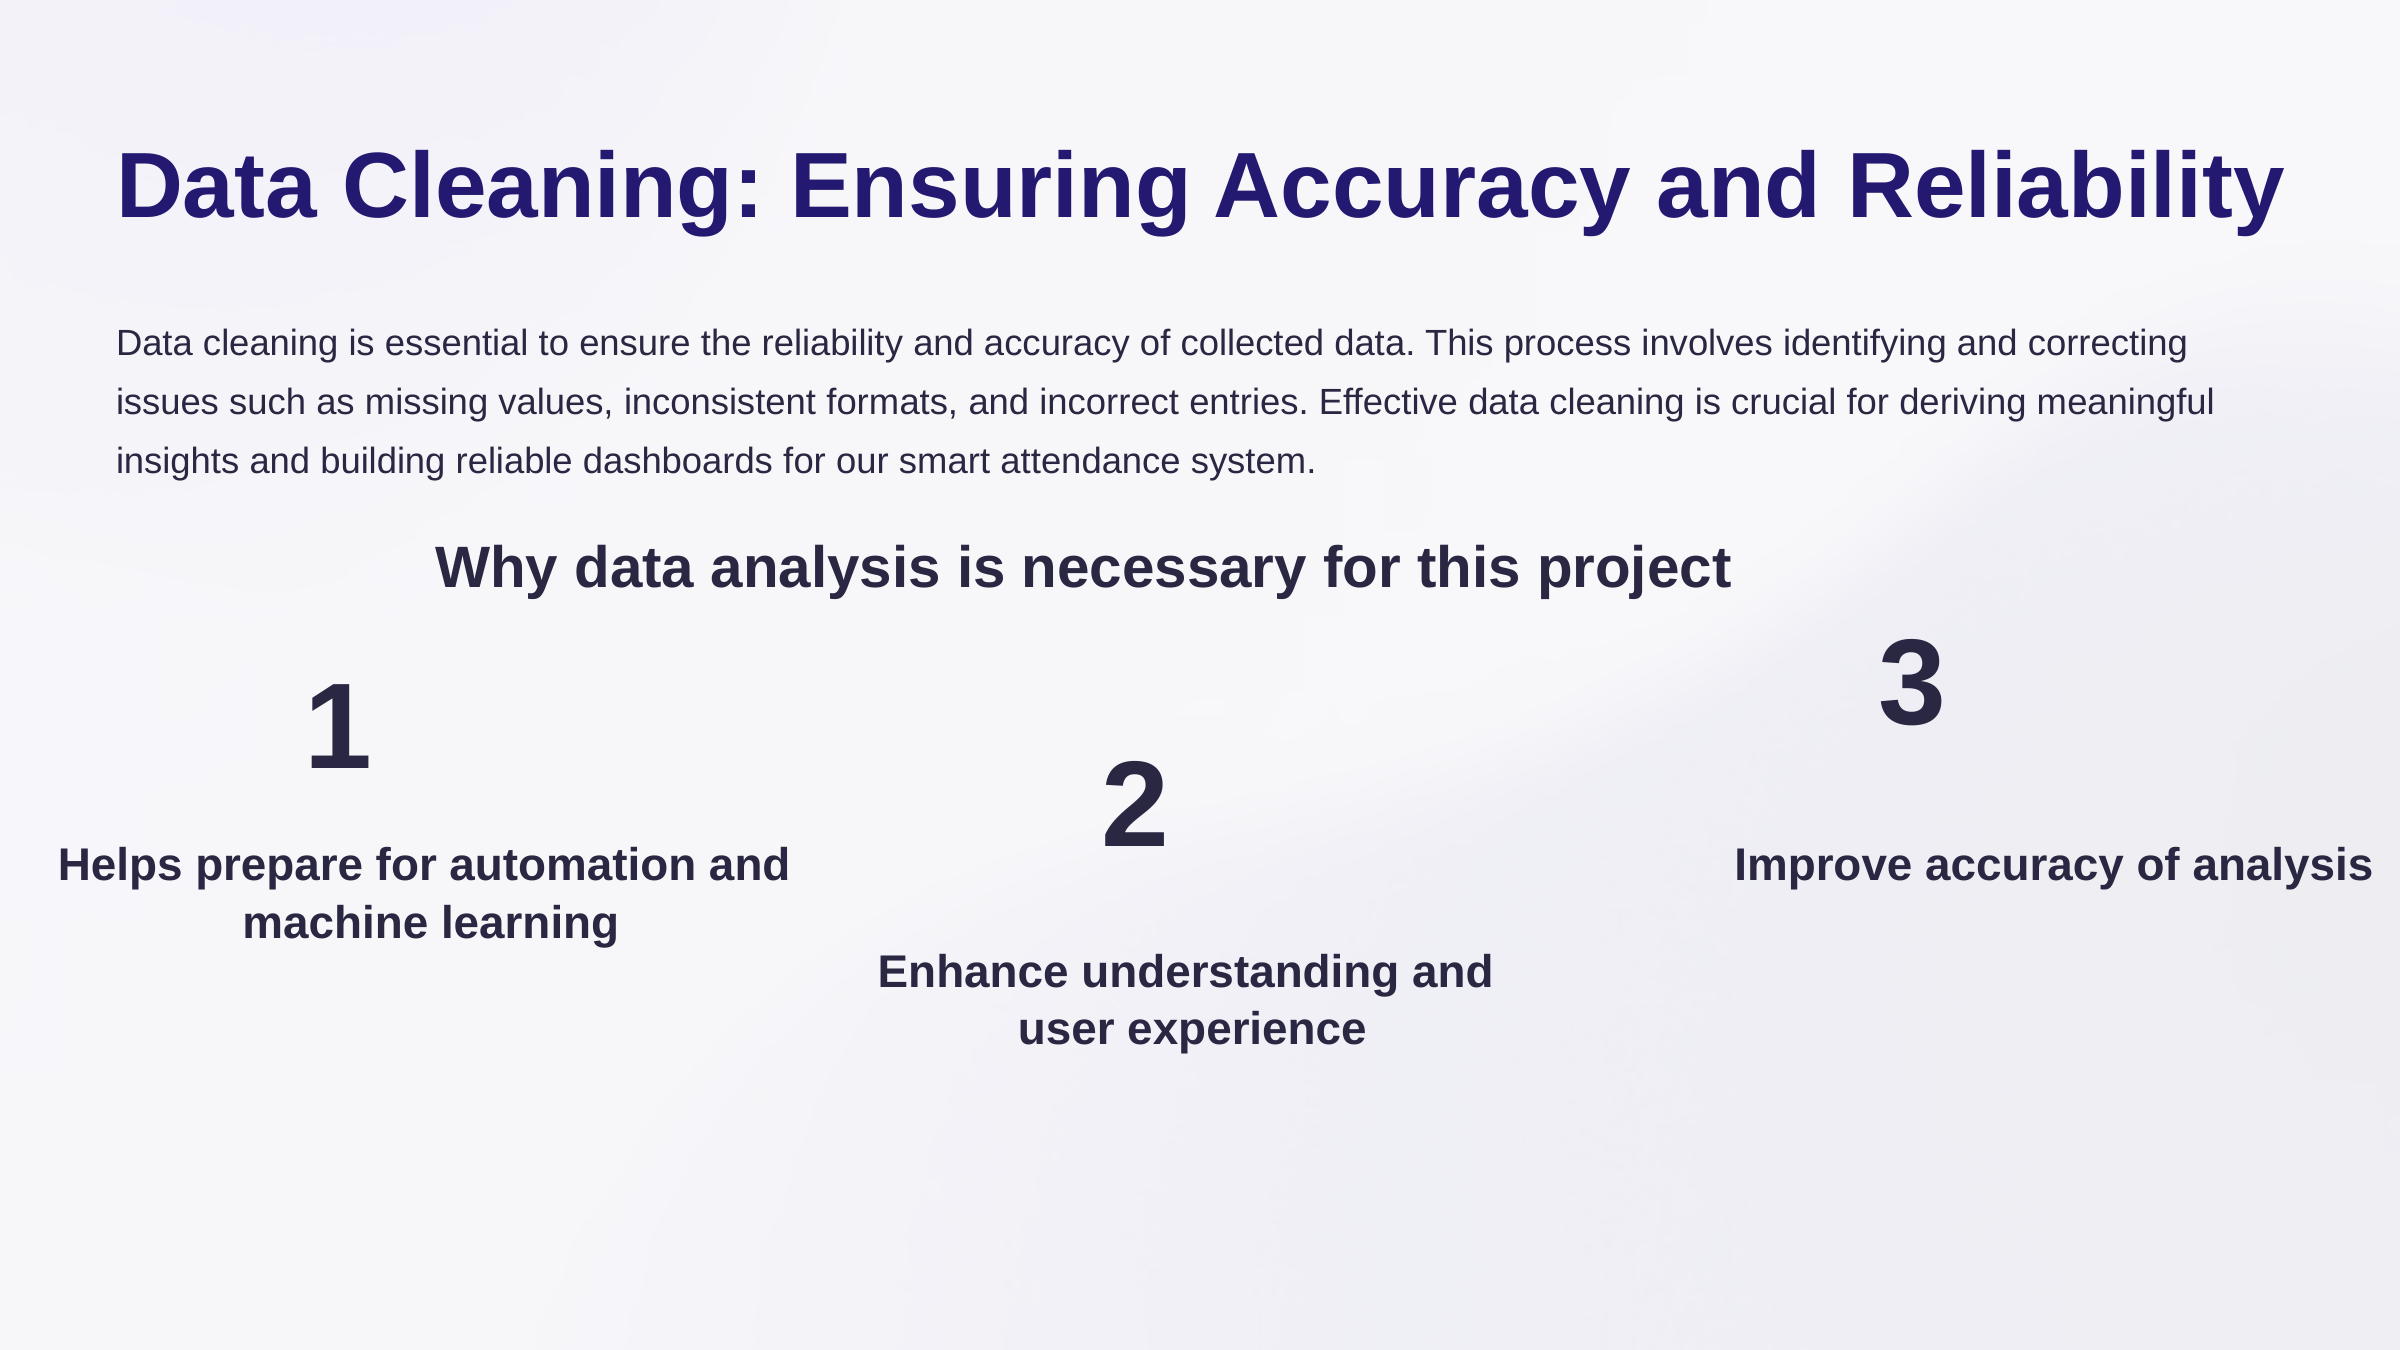

Data Cleaning: Ensuring Accuracy and Reliability
Data cleaning is essential to ensure the reliability and accuracy of collected data. This process involves identifying and correcting issues such as missing values, inconsistent formats, and incorrect entries. Effective data cleaning is crucial for deriving meaningful insights and building reliable dashboards for our smart attendance system.
Why data analysis is necessary for this project
3
1
2
Helps prepare for automation and
machine learning
Improve accuracy of analysis
Enhance understanding and
 user experience